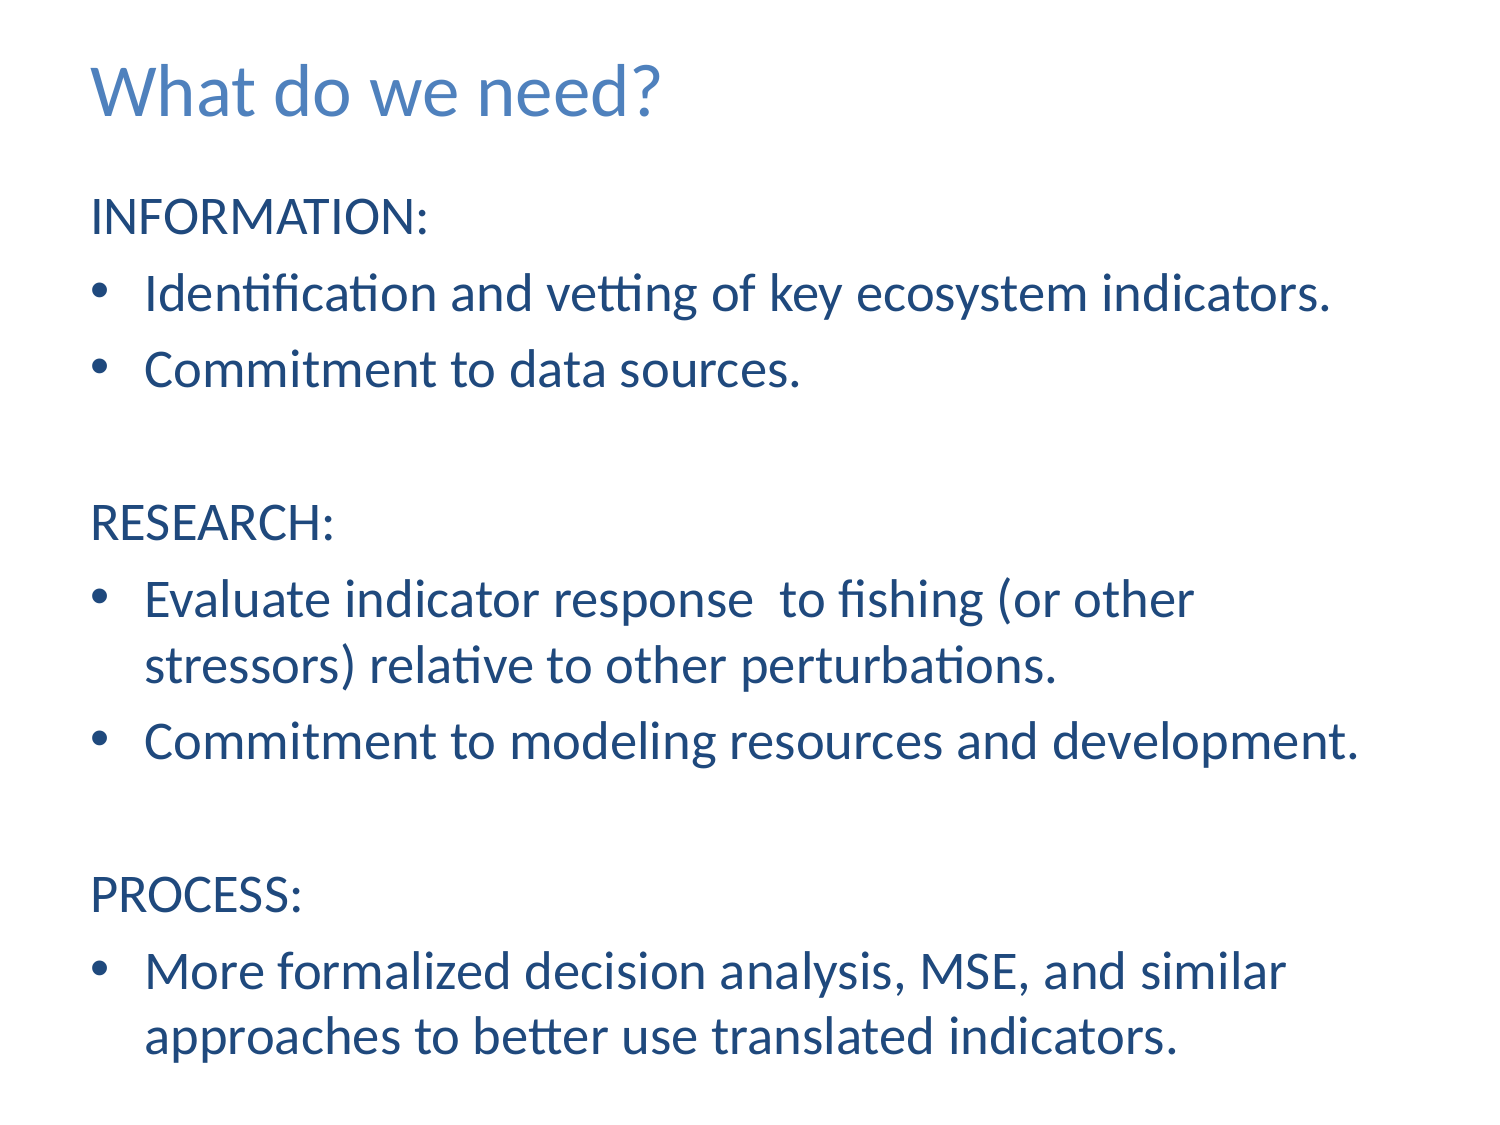

# What do we need?
INFORMATION:
Identification and vetting of key ecosystem indicators.
Commitment to data sources.

RESEARCH:
Evaluate indicator response  to fishing (or other stressors) relative to other perturbations.
Commitment to modeling resources and development.

PROCESS:
More formalized decision analysis, MSE, and similar approaches to better use translated indicators.